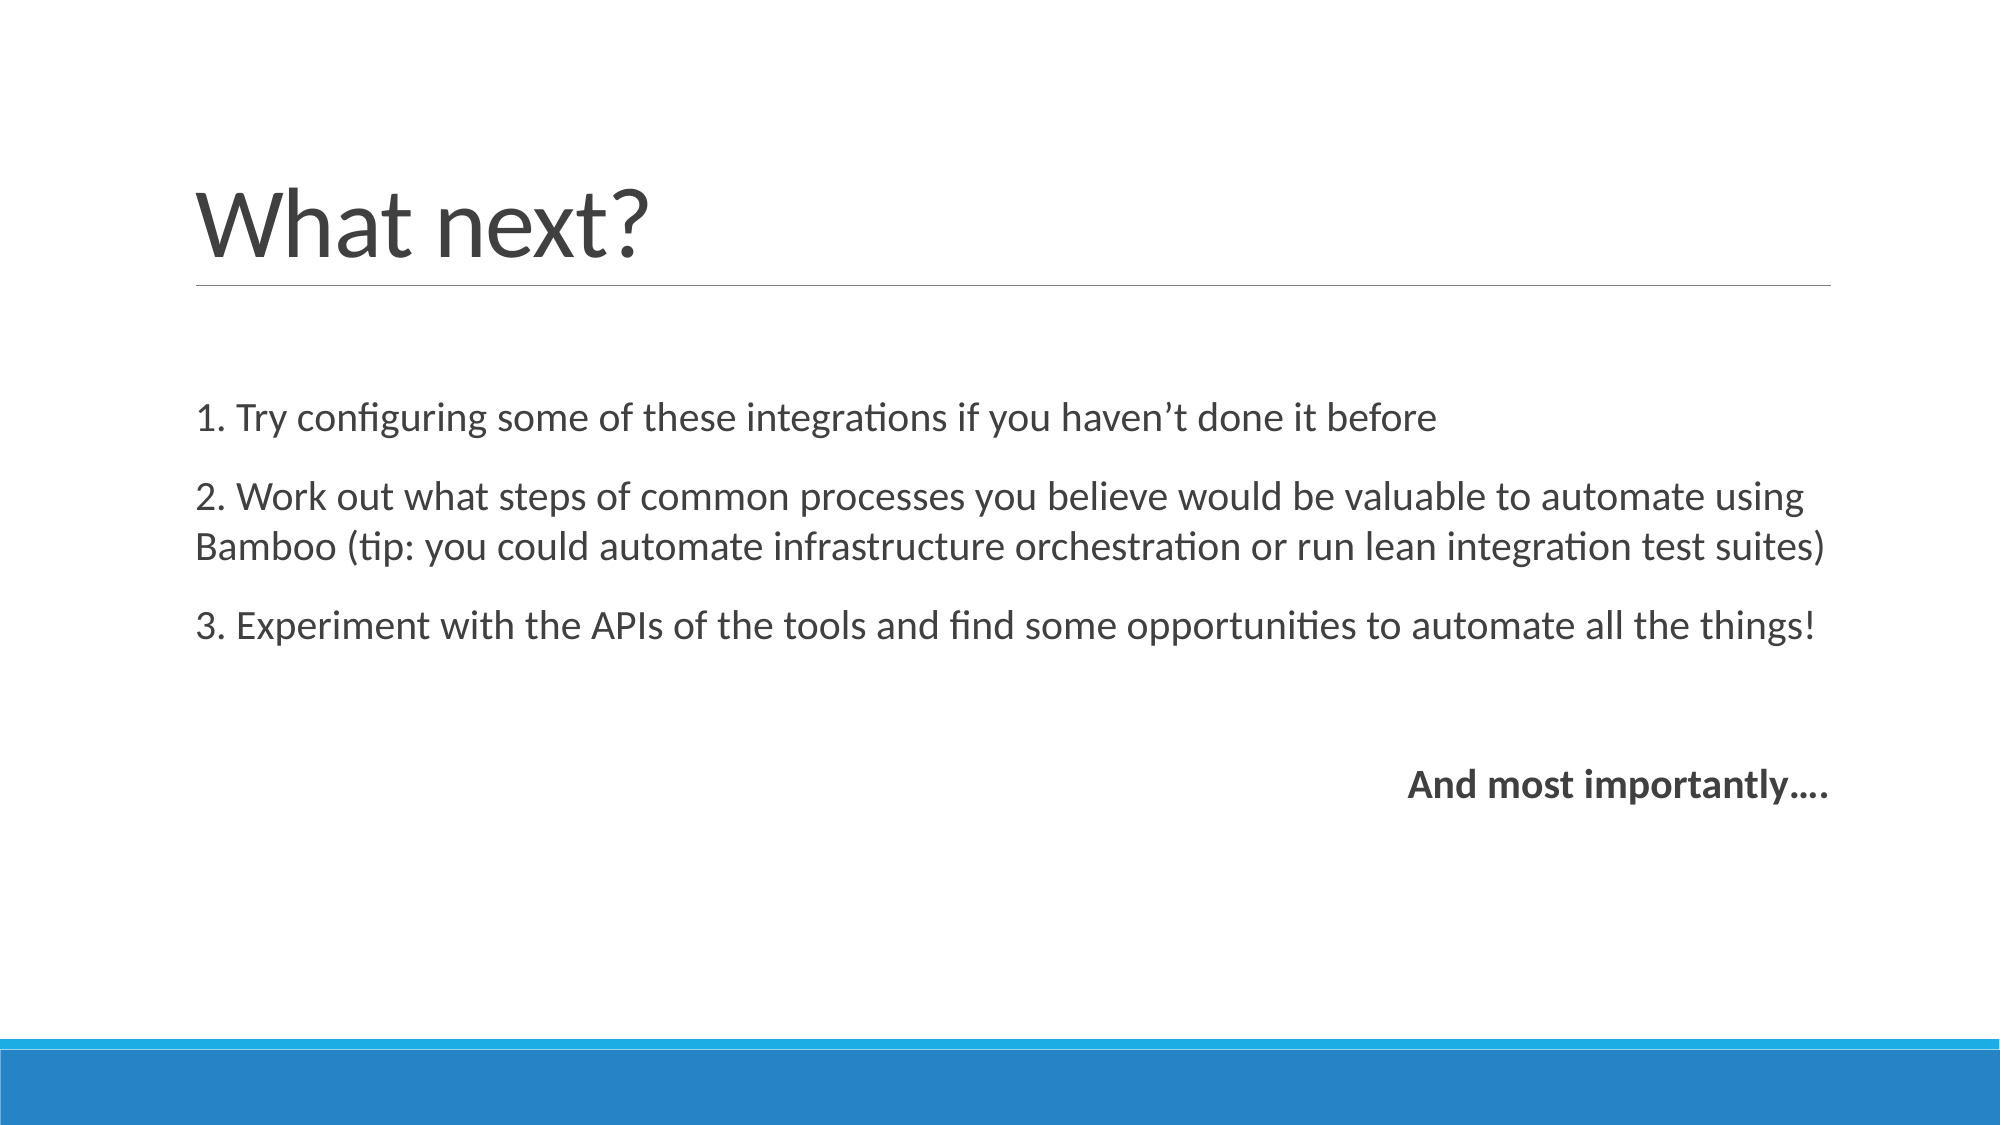

# What next?

1. Try configuring some of these integrations if you haven’t done it before
2. Work out what steps of common processes you believe would be valuable to automate using Bamboo (tip: you could automate infrastructure orchestration or run lean integration test suites)
3. Experiment with the APIs of the tools and find some opportunities to automate all the things!

And most importantly….